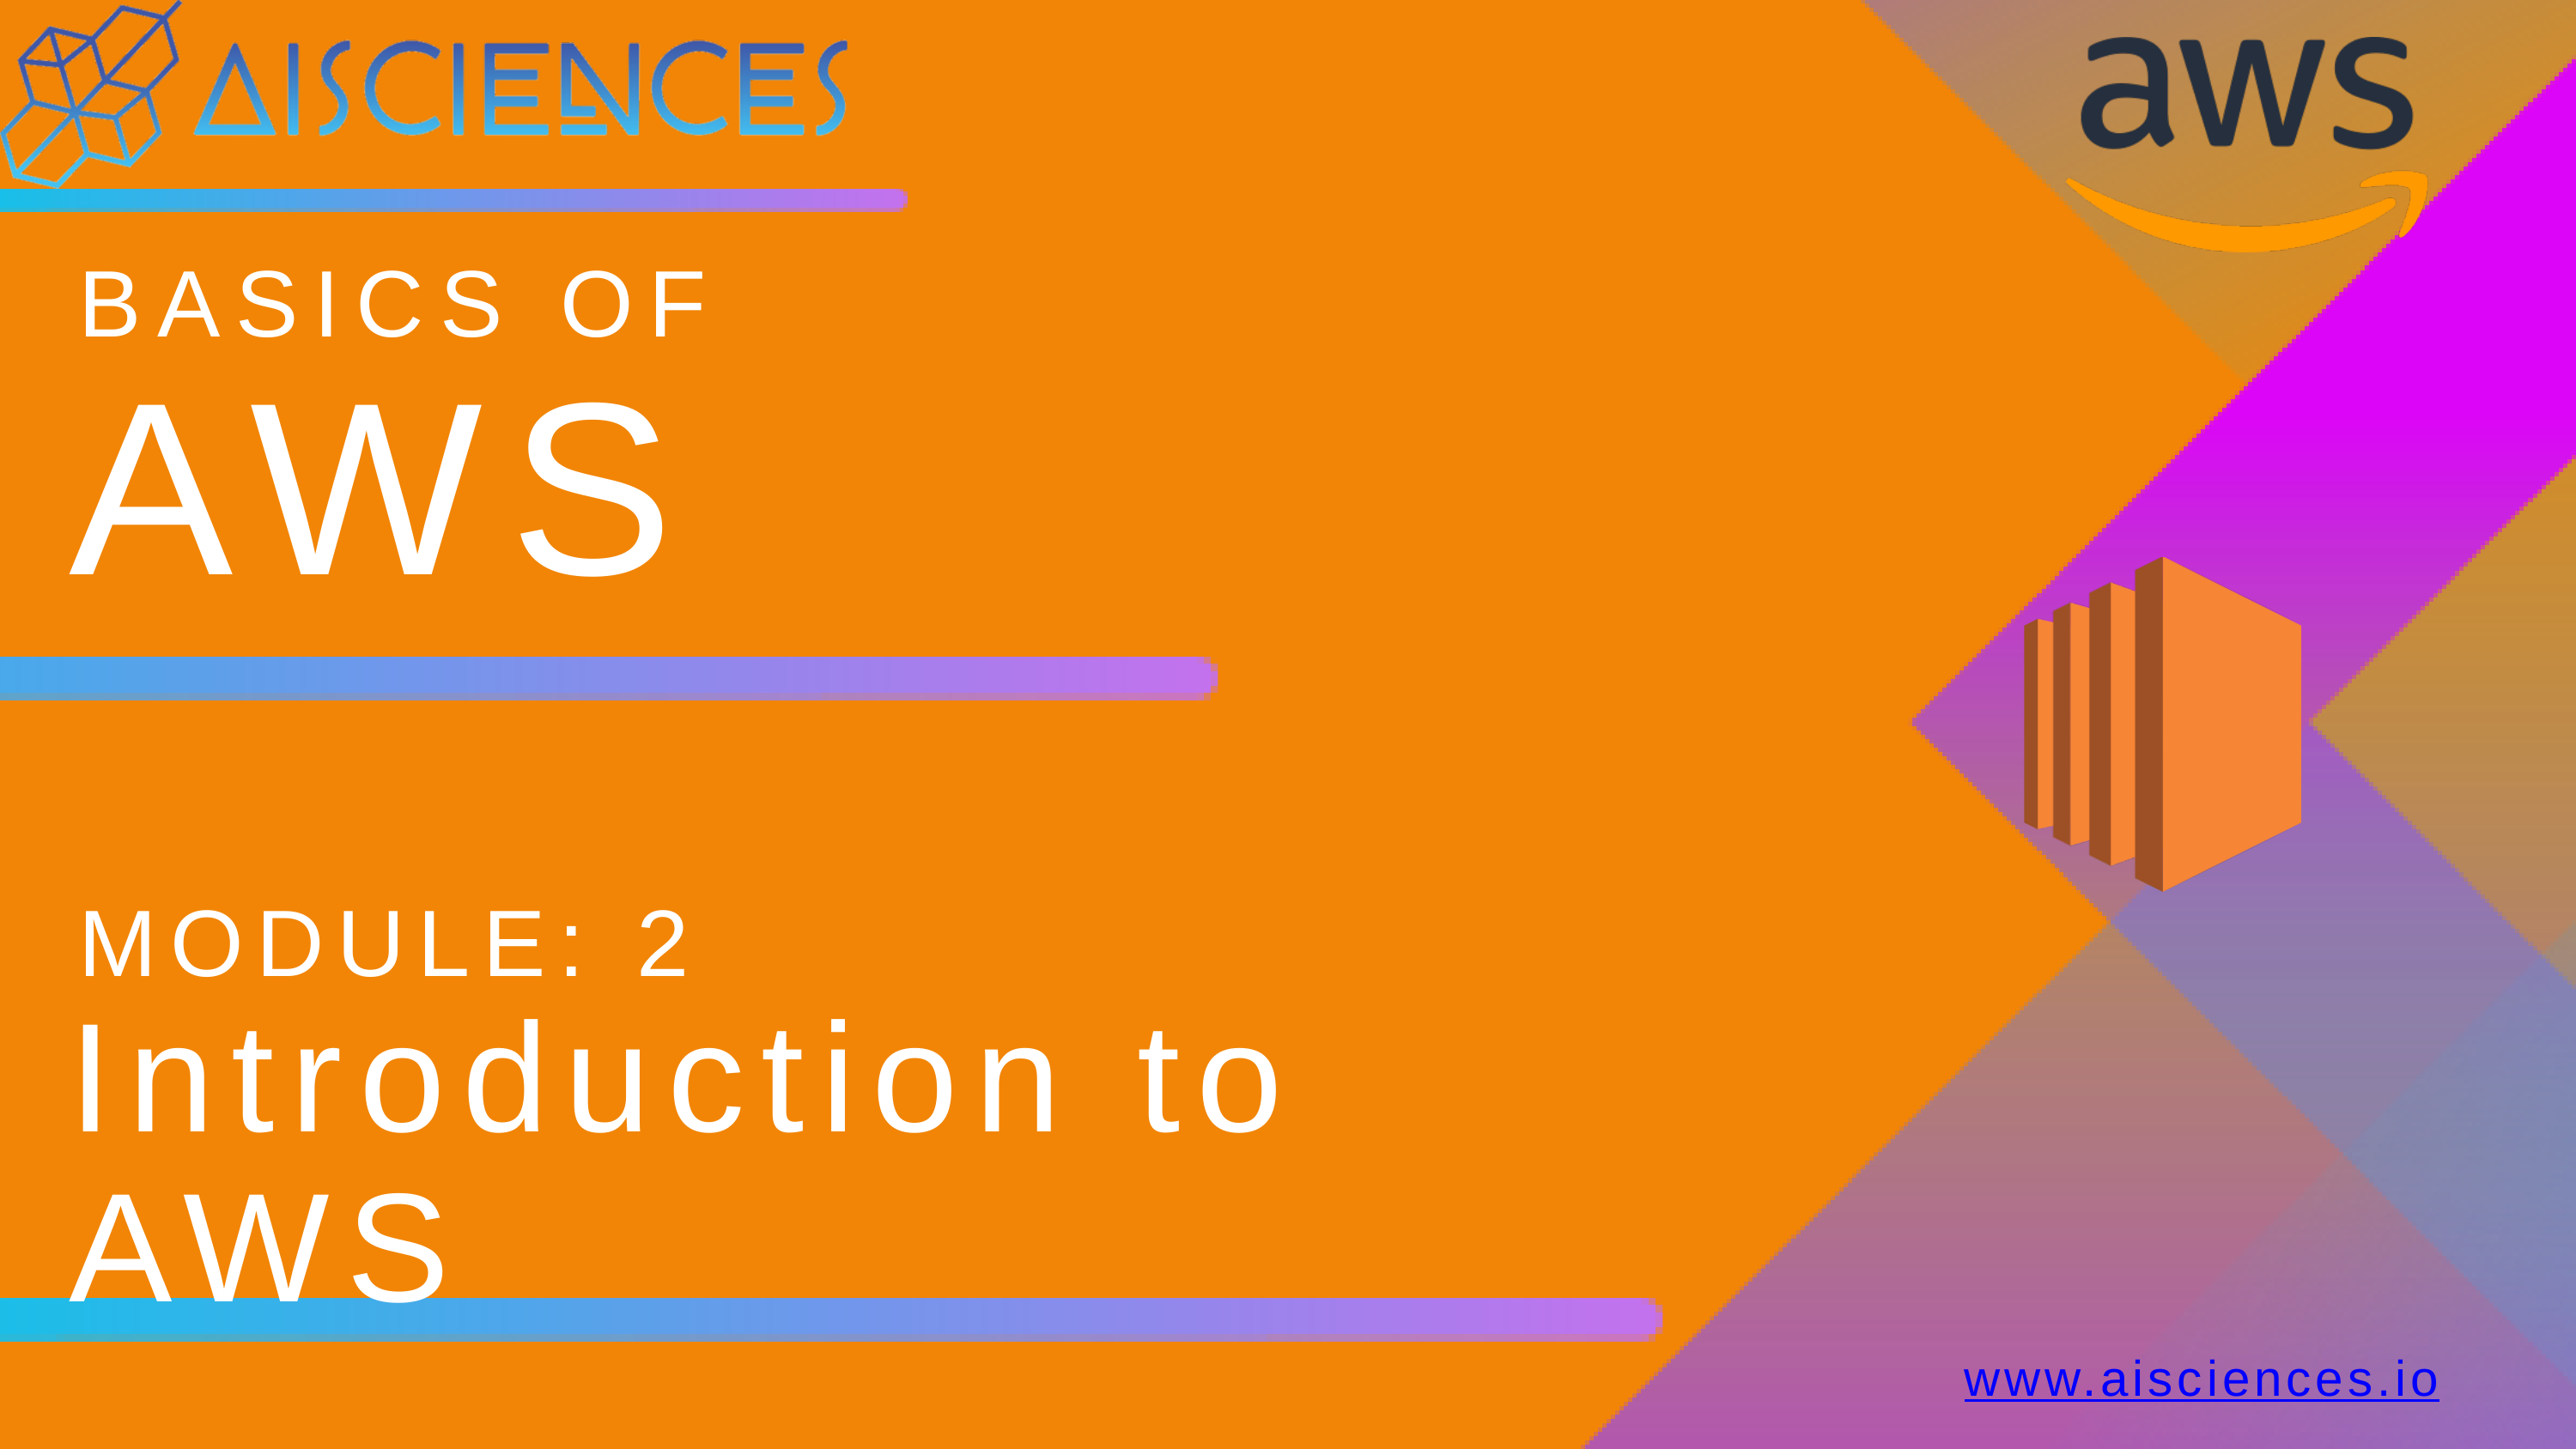

BASICS OF
AWS

MODULE: 2
Introduction to AWS

www.aisciences.io